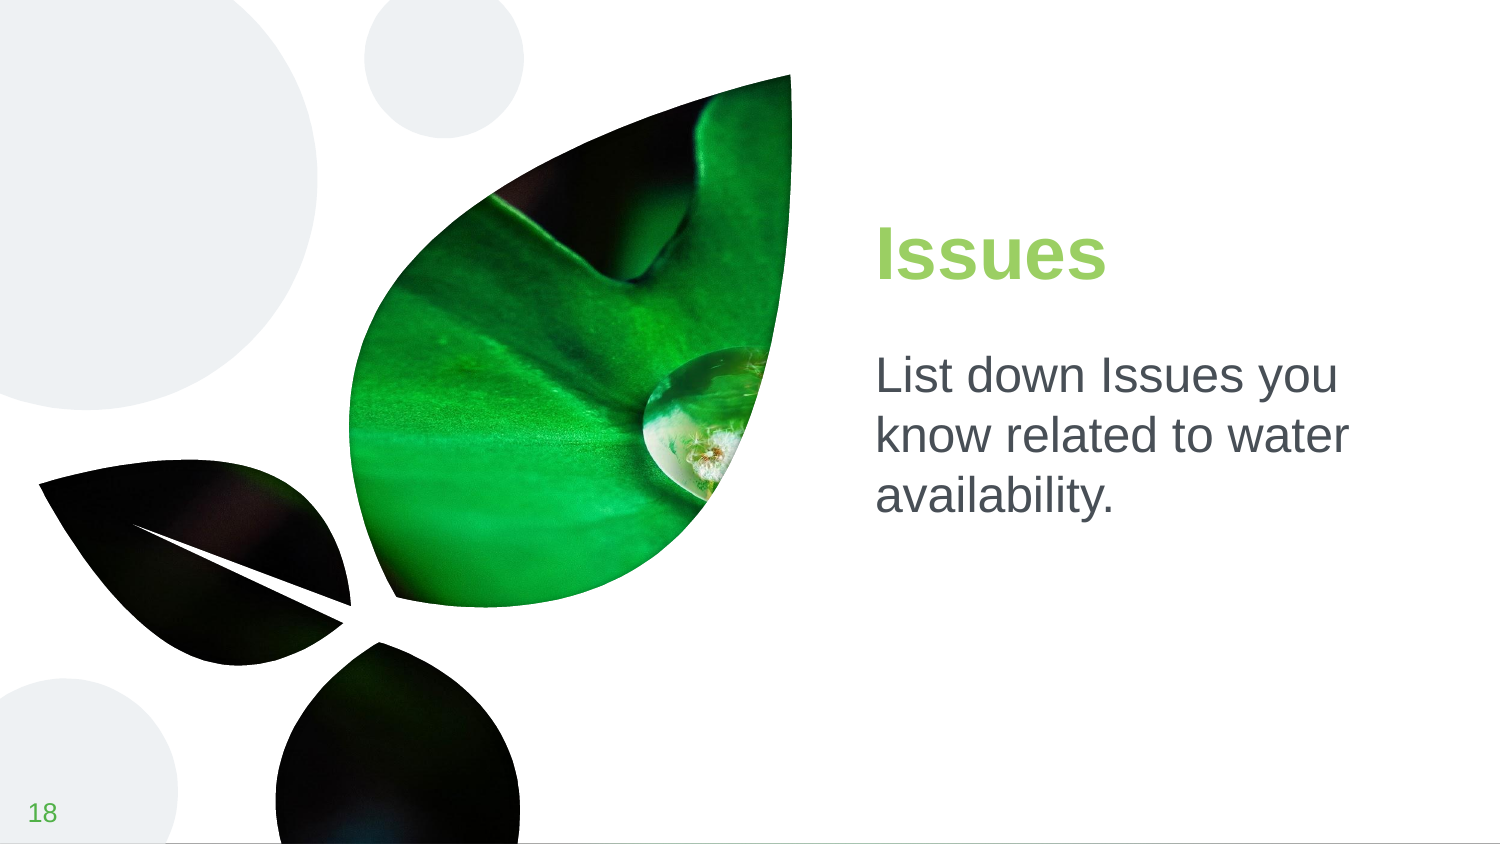

# Issues
List down Issues you know related to water availability.
18